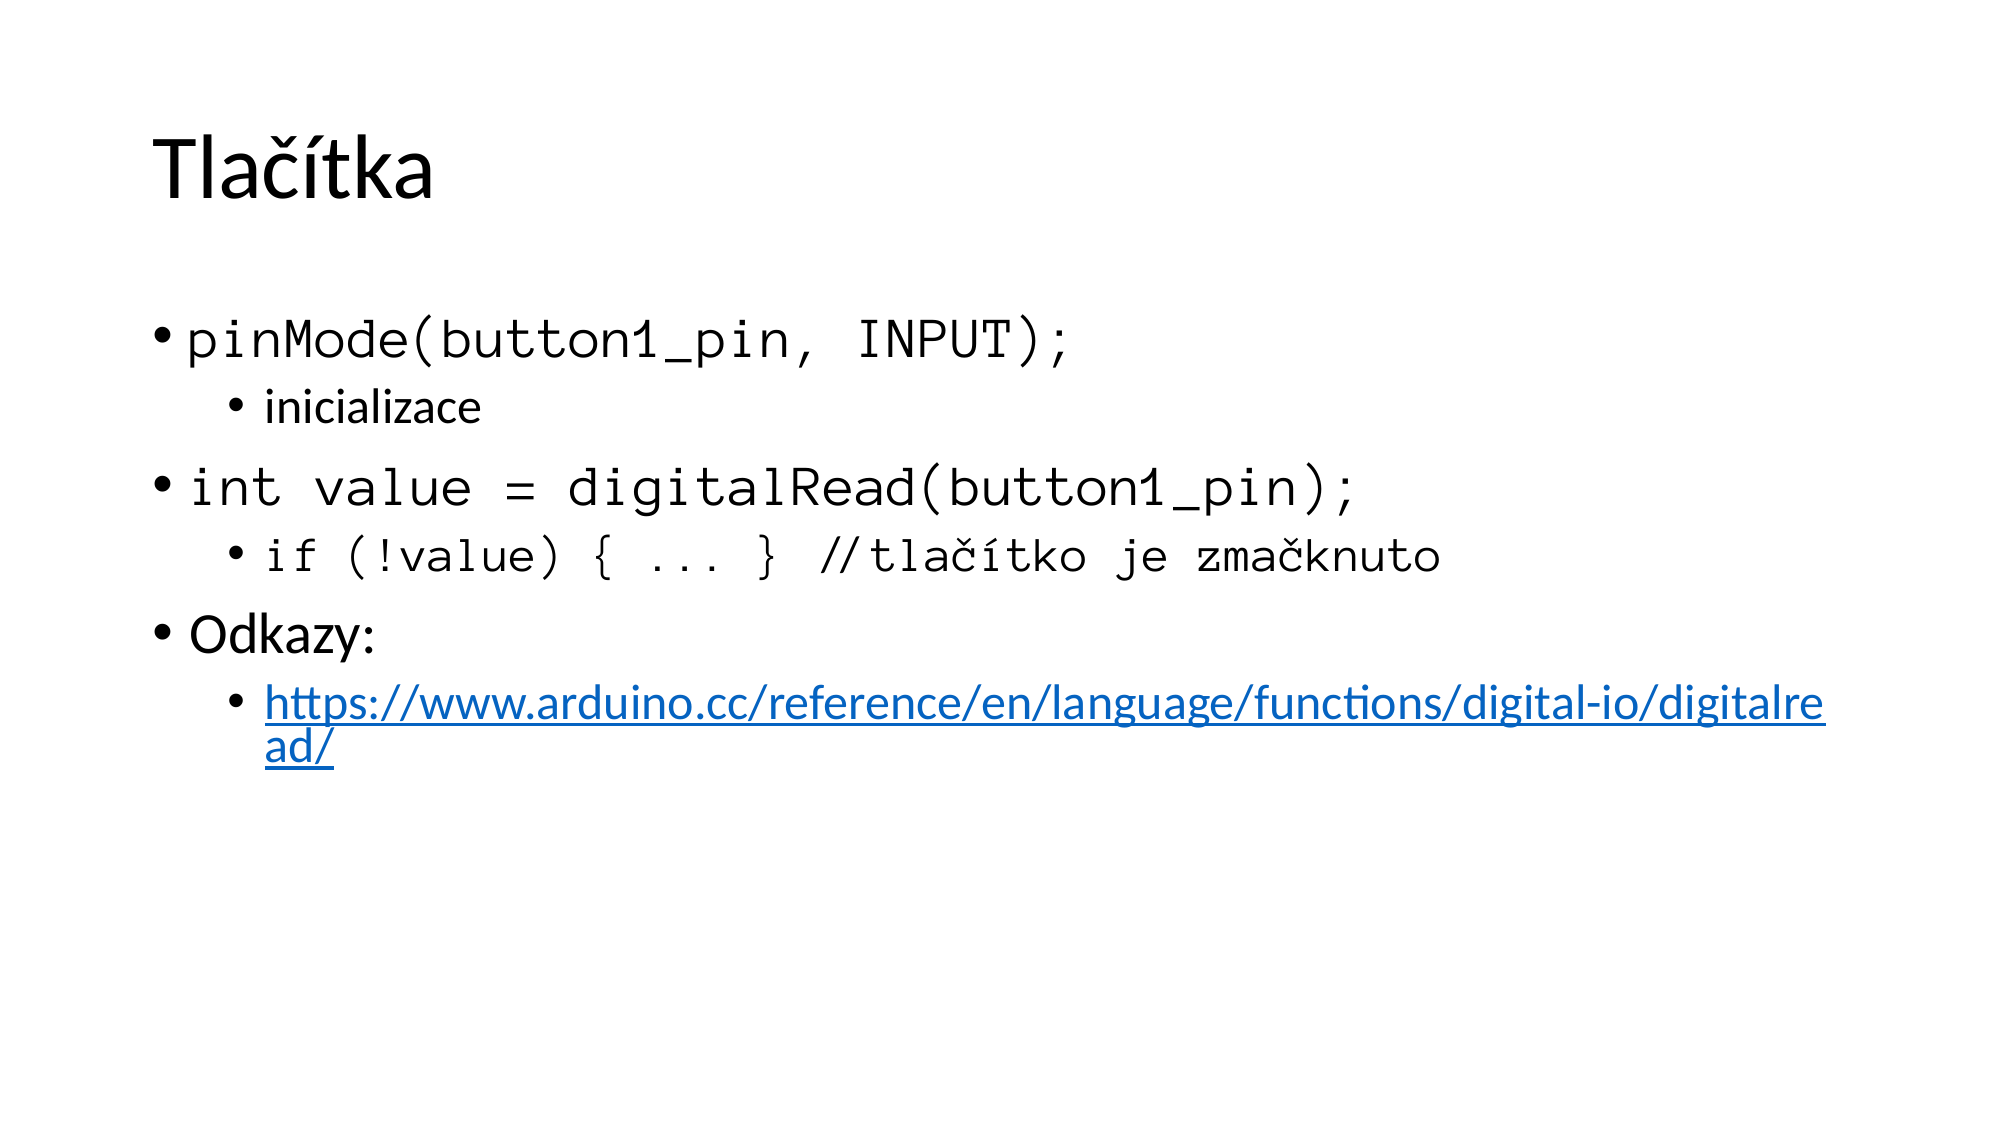

# Tlačítka
pinMode(button1_pin, INPUT);
inicializace
int value = digitalRead(button1_pin);
if (!value) { ... }  // tlačítko je zmačknuto
Odkazy:
https://www.arduino.cc/reference/en/language/functions/digital-io/digitalread/